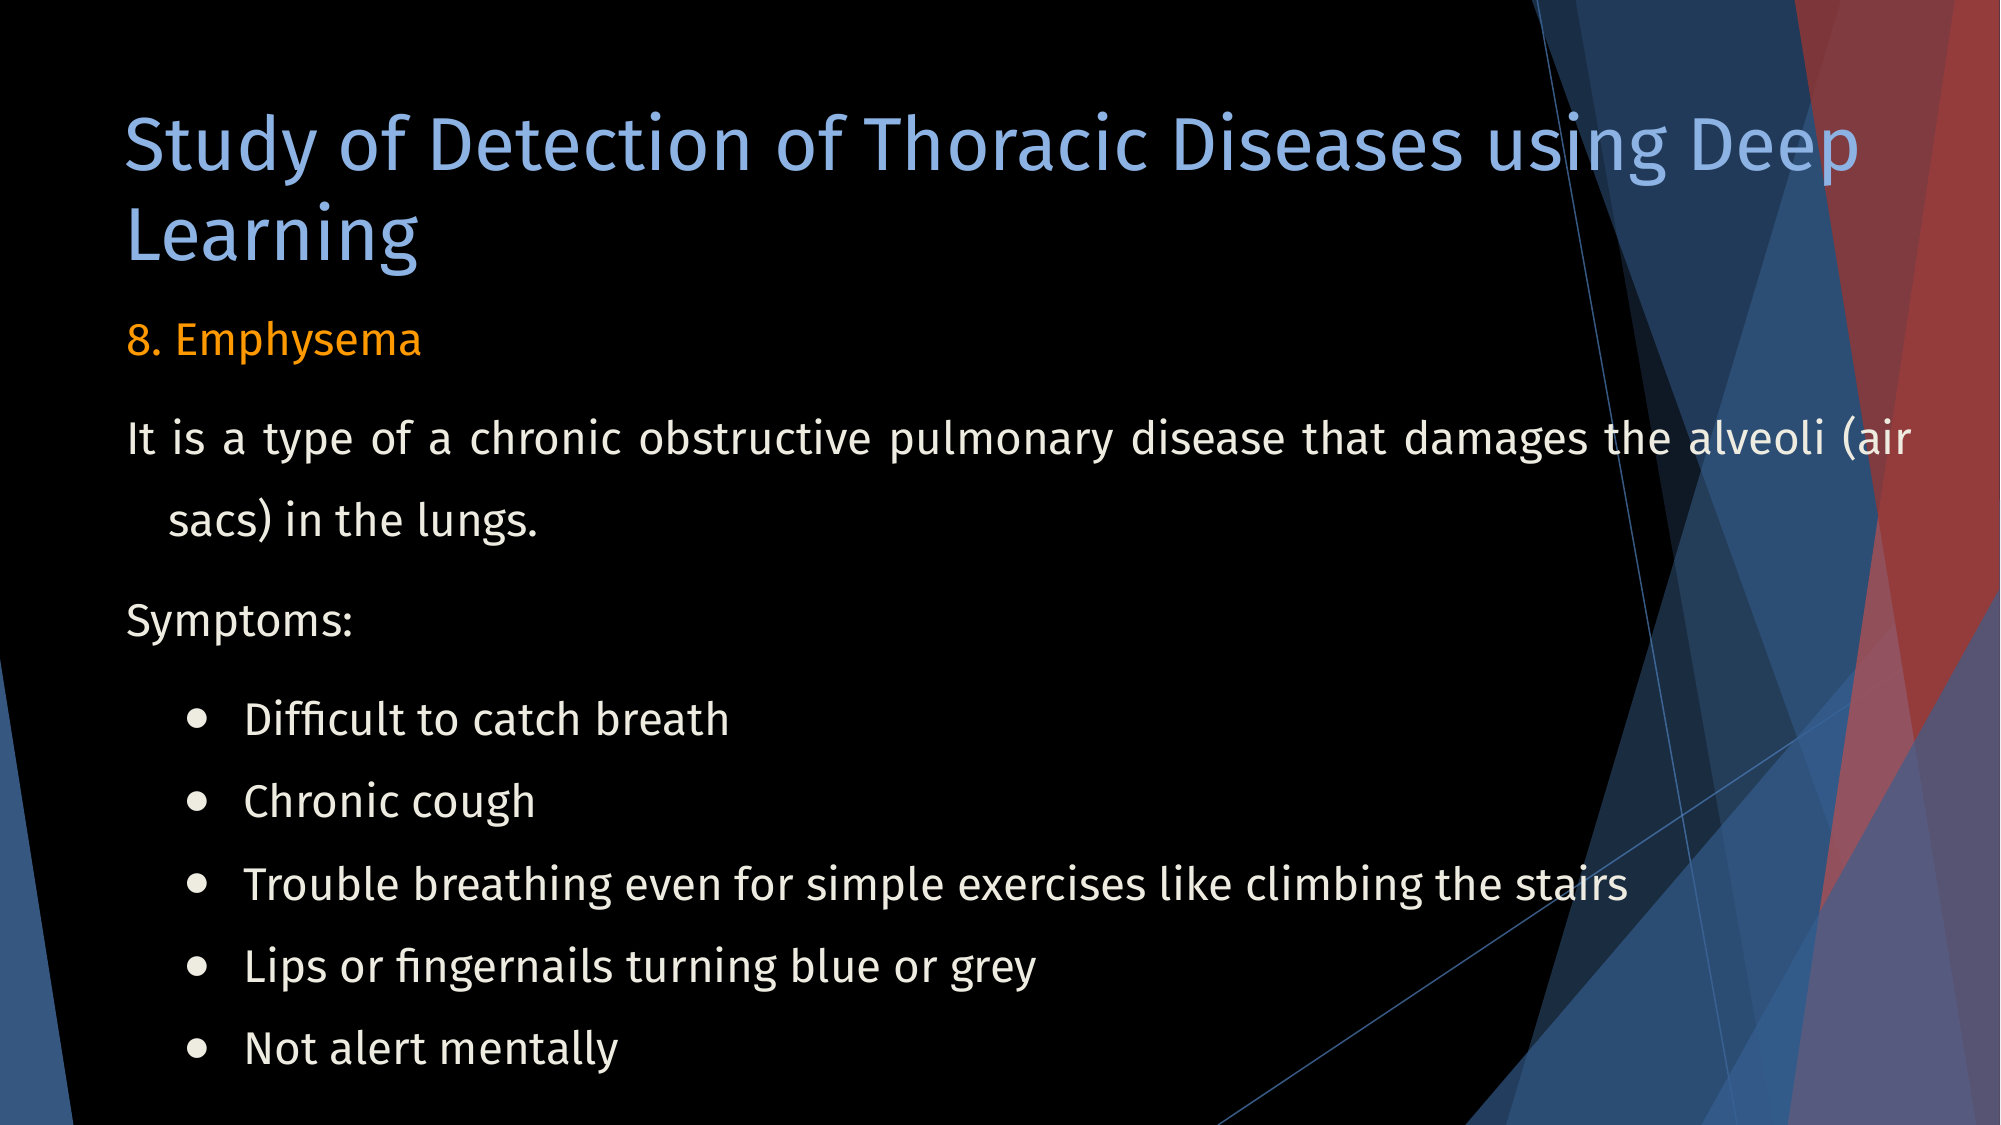

# Study of Detection of Thoracic Diseases using Deep Learning

8. Emphysema
It is a type of a chronic obstructive pulmonary disease that damages the alveoli (air sacs) in the lungs.
Symptoms:
Difficult to catch breath
Chronic cough
Trouble breathing even for simple exercises like climbing the stairs
Lips or fingernails turning blue or grey
Not alert mentally